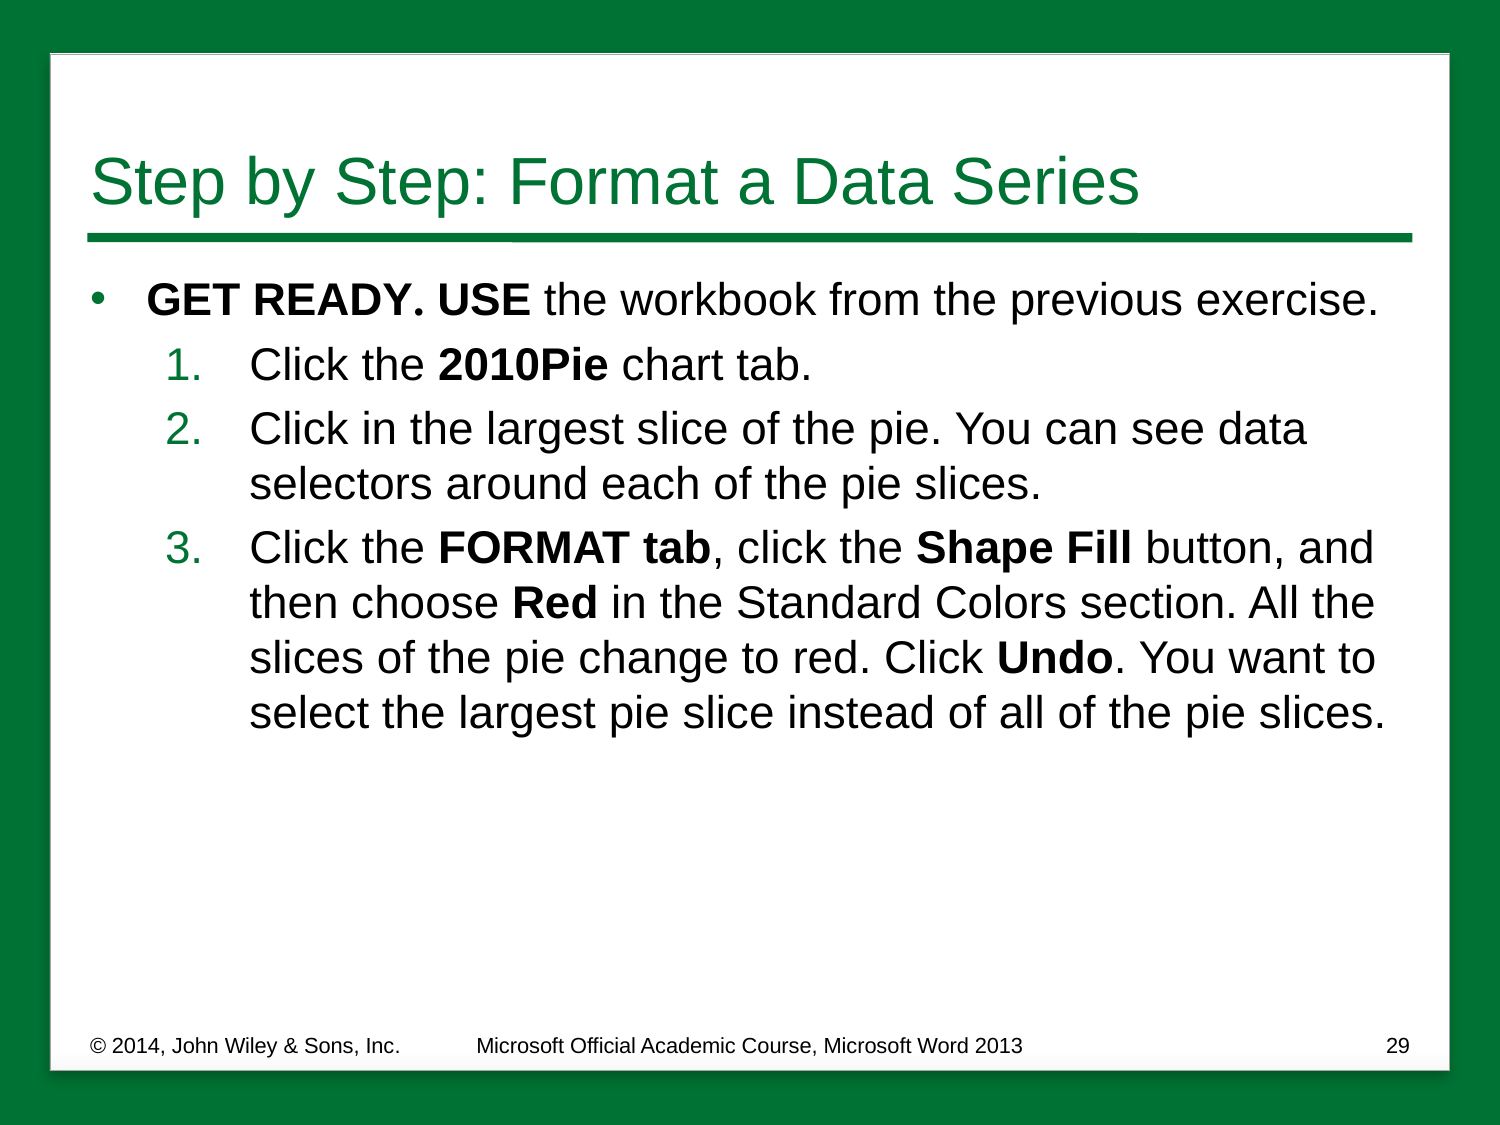

# Step by Step: Format a Data Series
GET READY. USE the workbook from the previous exercise.
Click the 2010Pie chart tab.
Click in the largest slice of the pie. You can see data selectors around each of the pie slices.
Click the FORMAT tab, click the Shape Fill button, and then choose Red in the Standard Colors section. All the slices of the pie change to red. Click Undo. You want to select the largest pie slice instead of all of the pie slices.
© 2014, John Wiley & Sons, Inc.
Microsoft Official Academic Course, Microsoft Word 2013
29